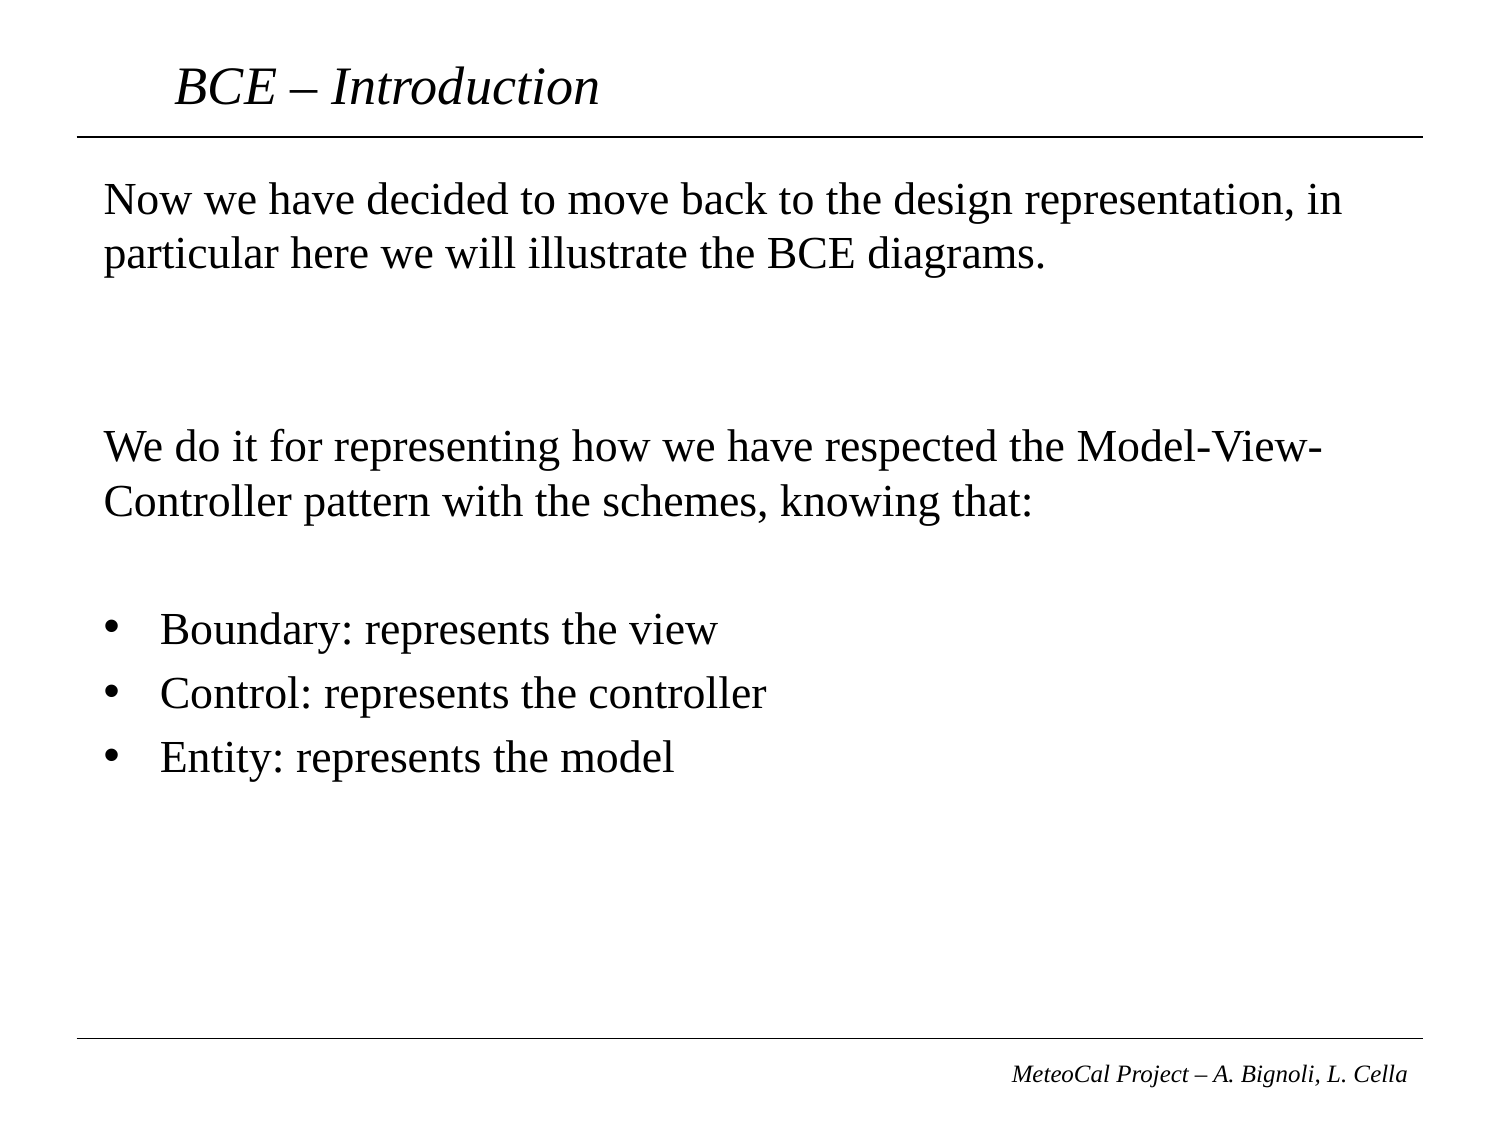

# BCE – Introduction
Now we have decided to move back to the design representation, in particular here we will illustrate the BCE diagrams.

We do it for representing how we have respected the Model-View-Controller pattern with the schemes, knowing that:

Boundary: represents the view
Control: represents the controller
Entity: represents the model
MeteoCal Project – A. Bignoli, L. Cella